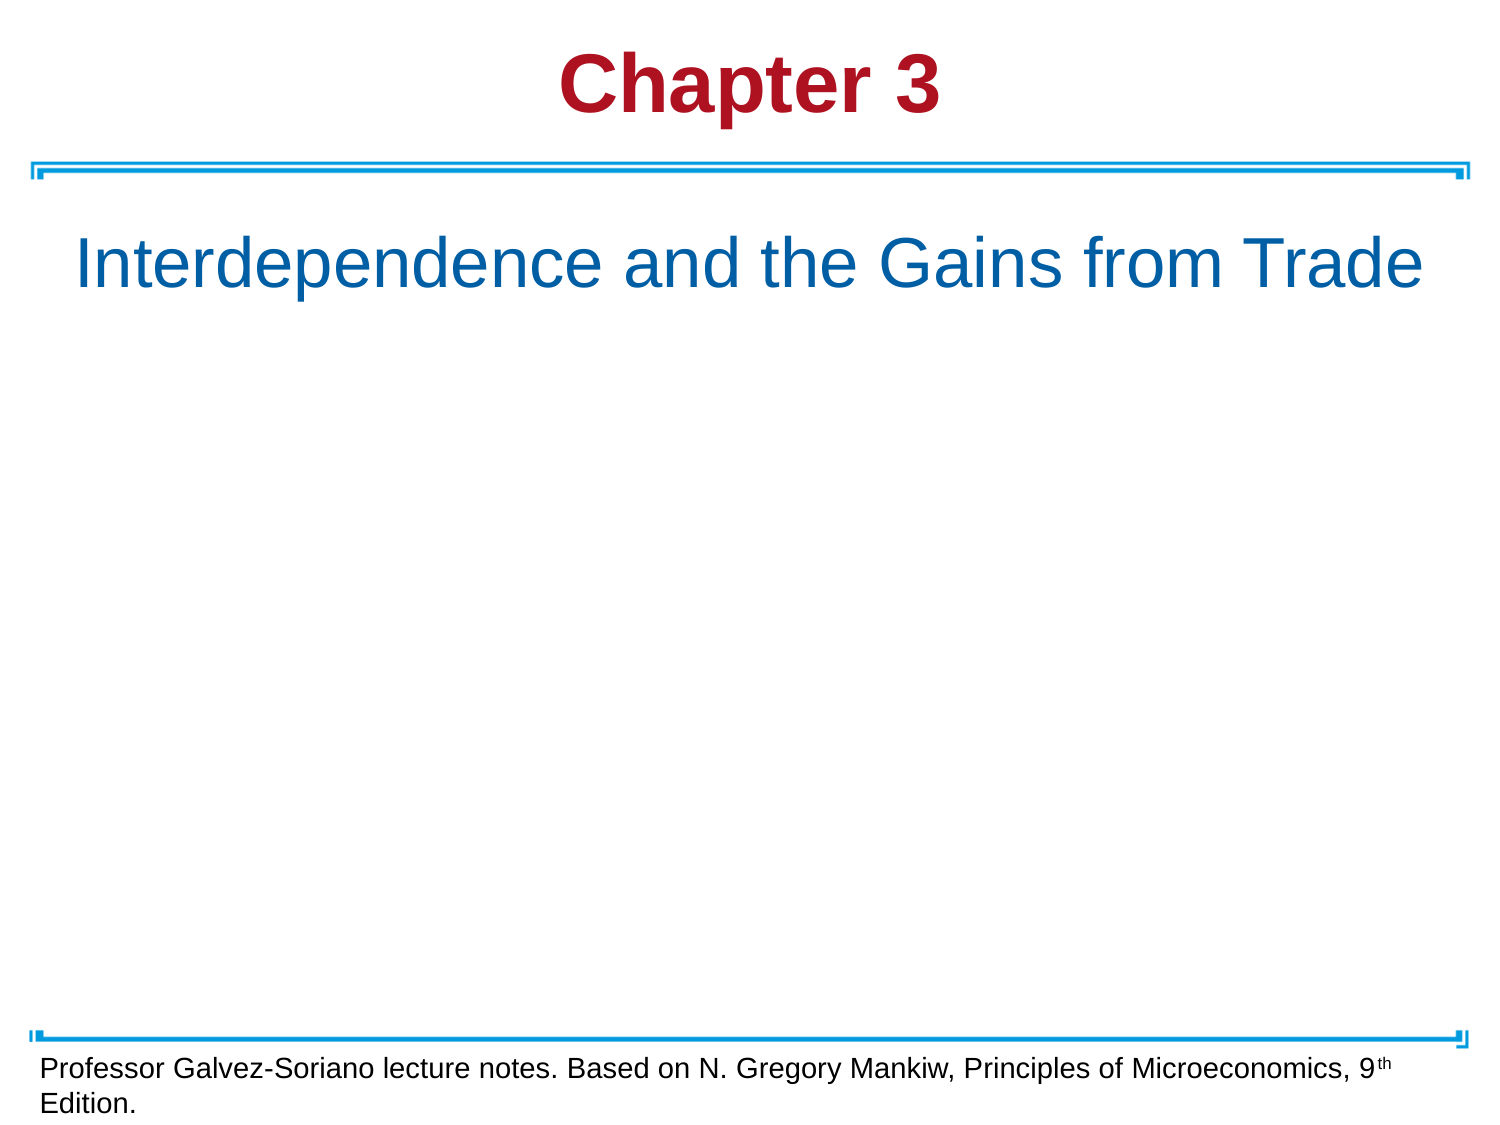

# Chapter 3
Interdependence and the Gains from Trade
Professor Galvez-Soriano lecture notes. Based on N. Gregory Mankiw, Principles of Microeconomics, 9th Edition.
3